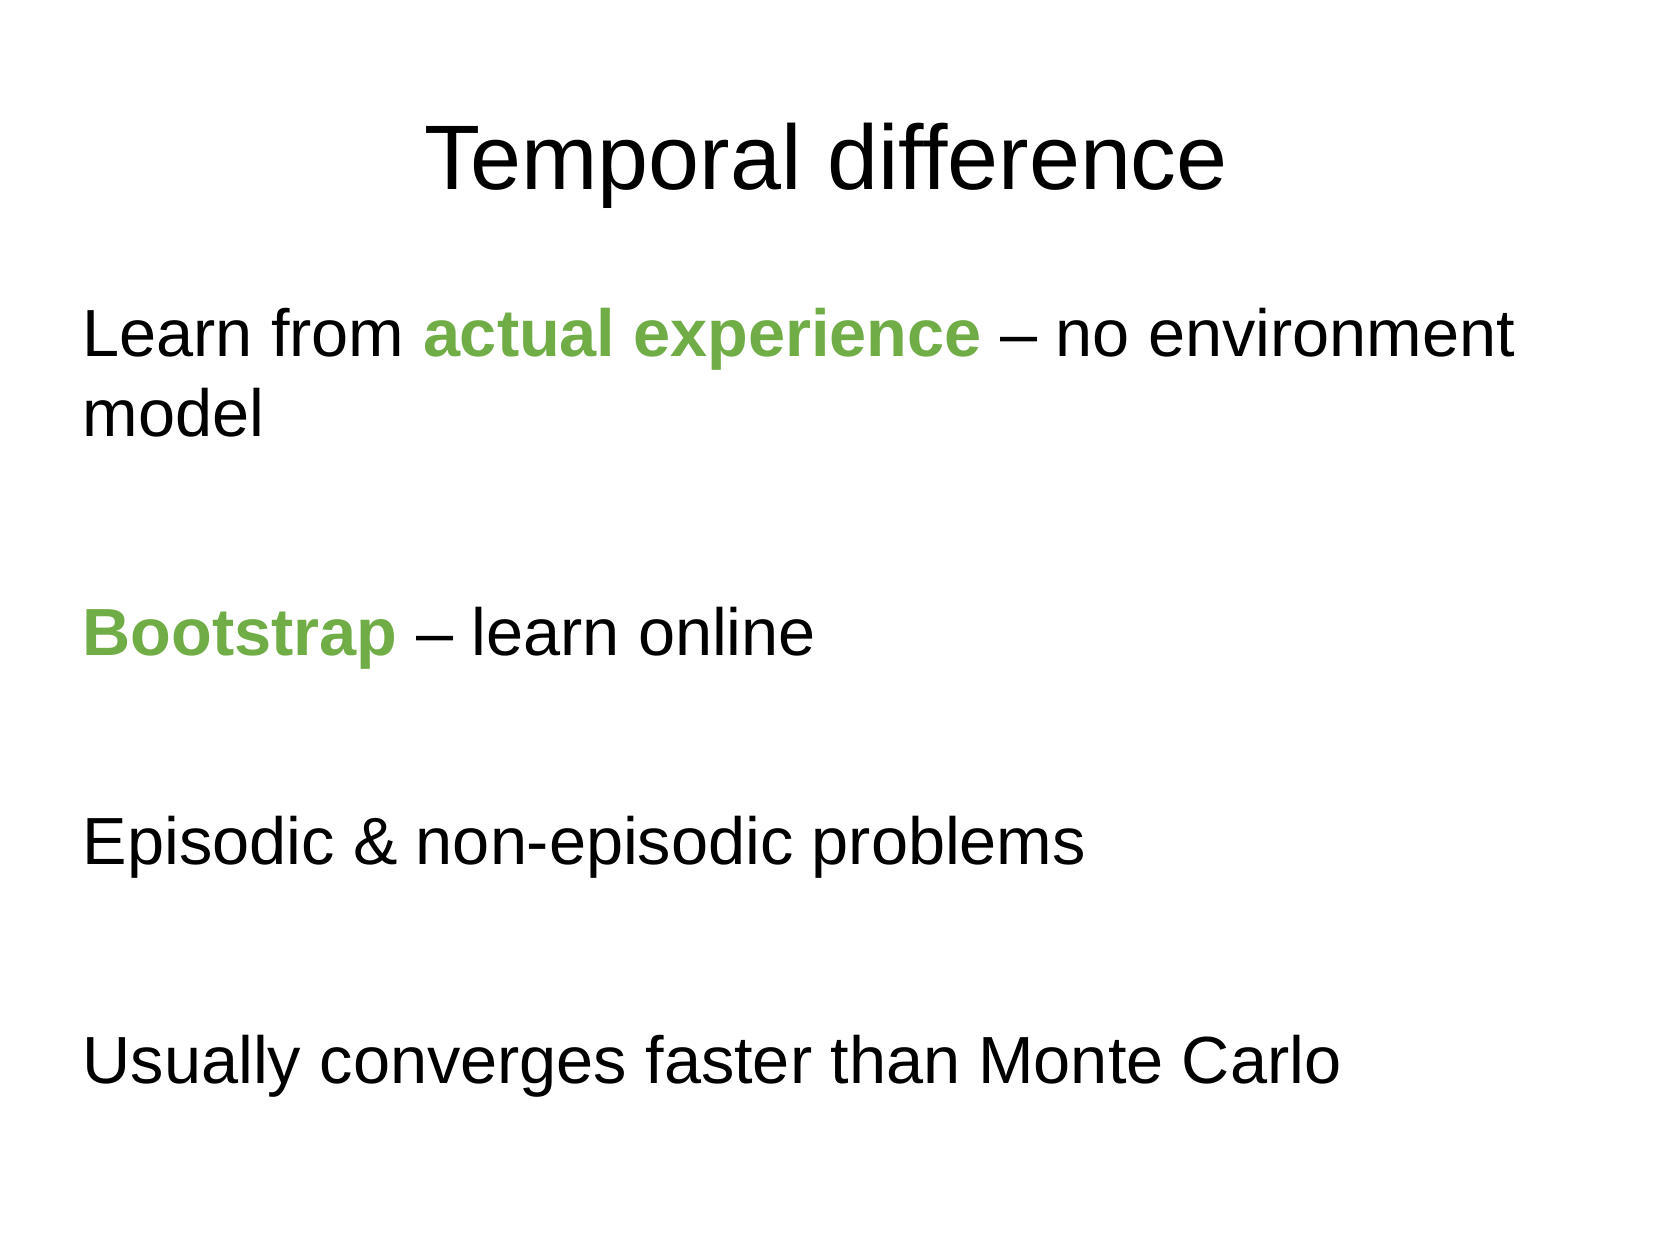

Temporal difference
Learn from actual experience – no environment model

Bootstrap – learn online

Episodic & non-episodic problems

Usually converges faster than Monte Carlo